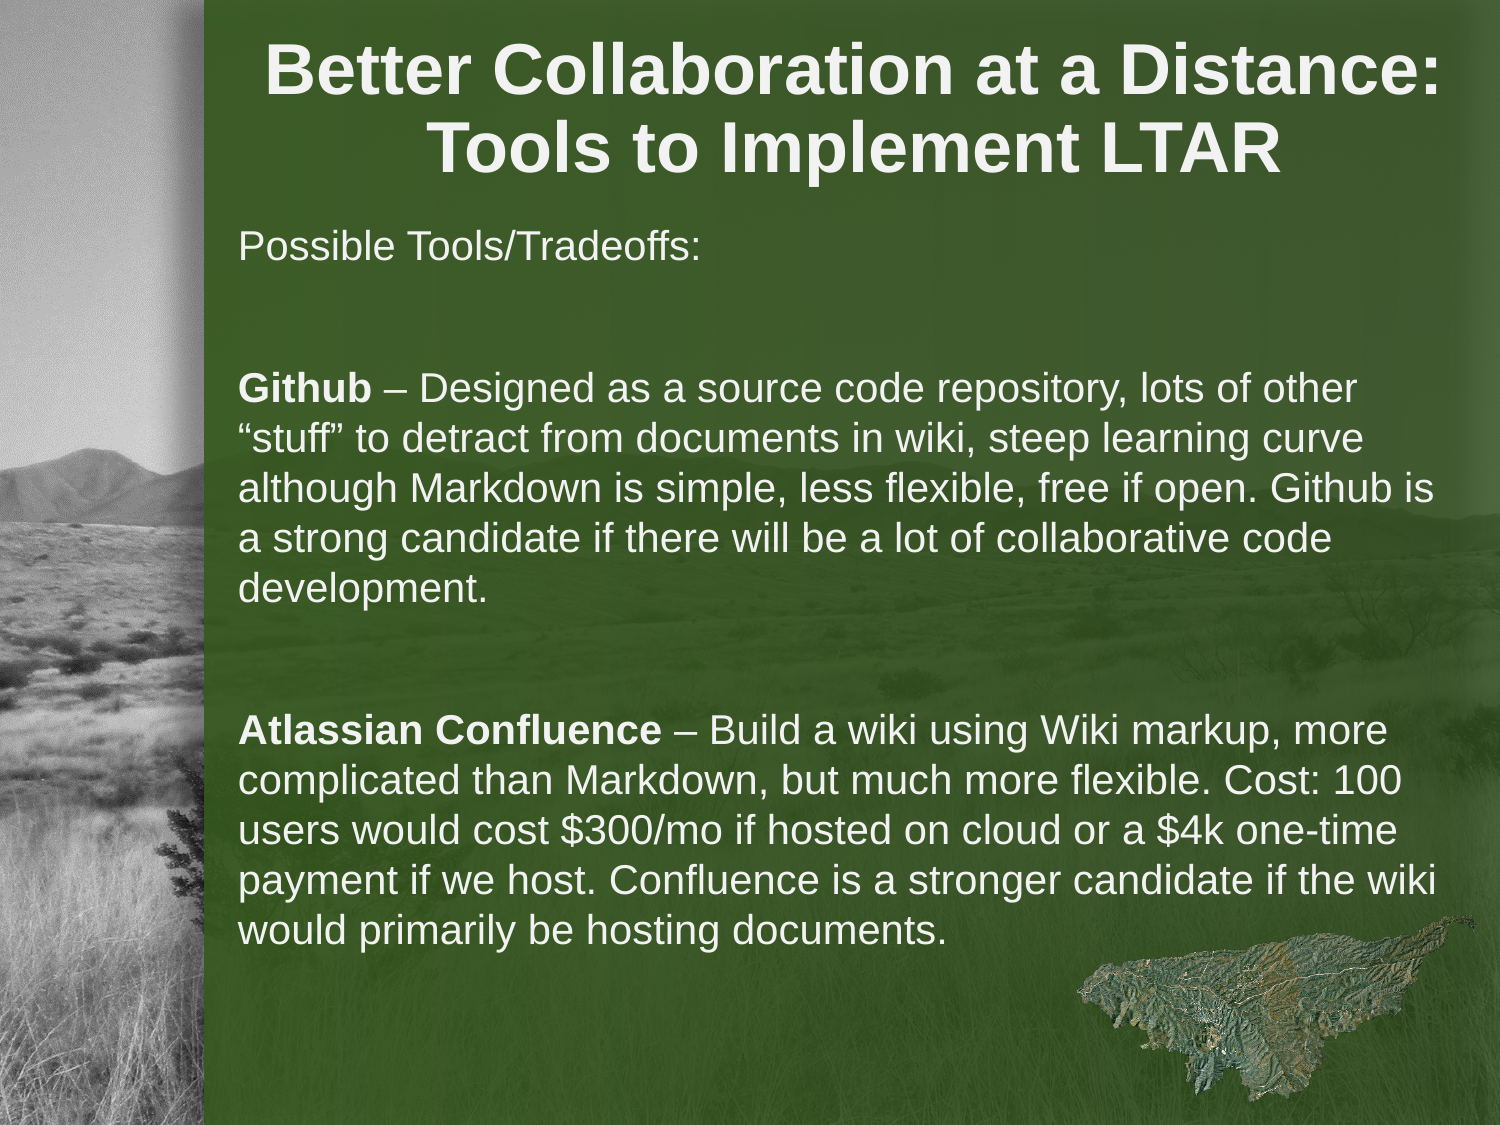

# Better Collaboration at a Distance: Tools to Implement LTAR
Possible Tools/Tradeoffs:

Github – Designed as a source code repository, lots of other “stuff” to detract from documents in wiki, steep learning curve although Markdown is simple, less flexible, free if open. Github is a strong candidate if there will be a lot of collaborative code development.

Atlassian Confluence – Build a wiki using Wiki markup, more complicated than Markdown, but much more flexible. Cost: 100 users would cost $300/mo if hosted on cloud or a $4k one-time payment if we host. Confluence is a stronger candidate if the wiki would primarily be hosting documents.